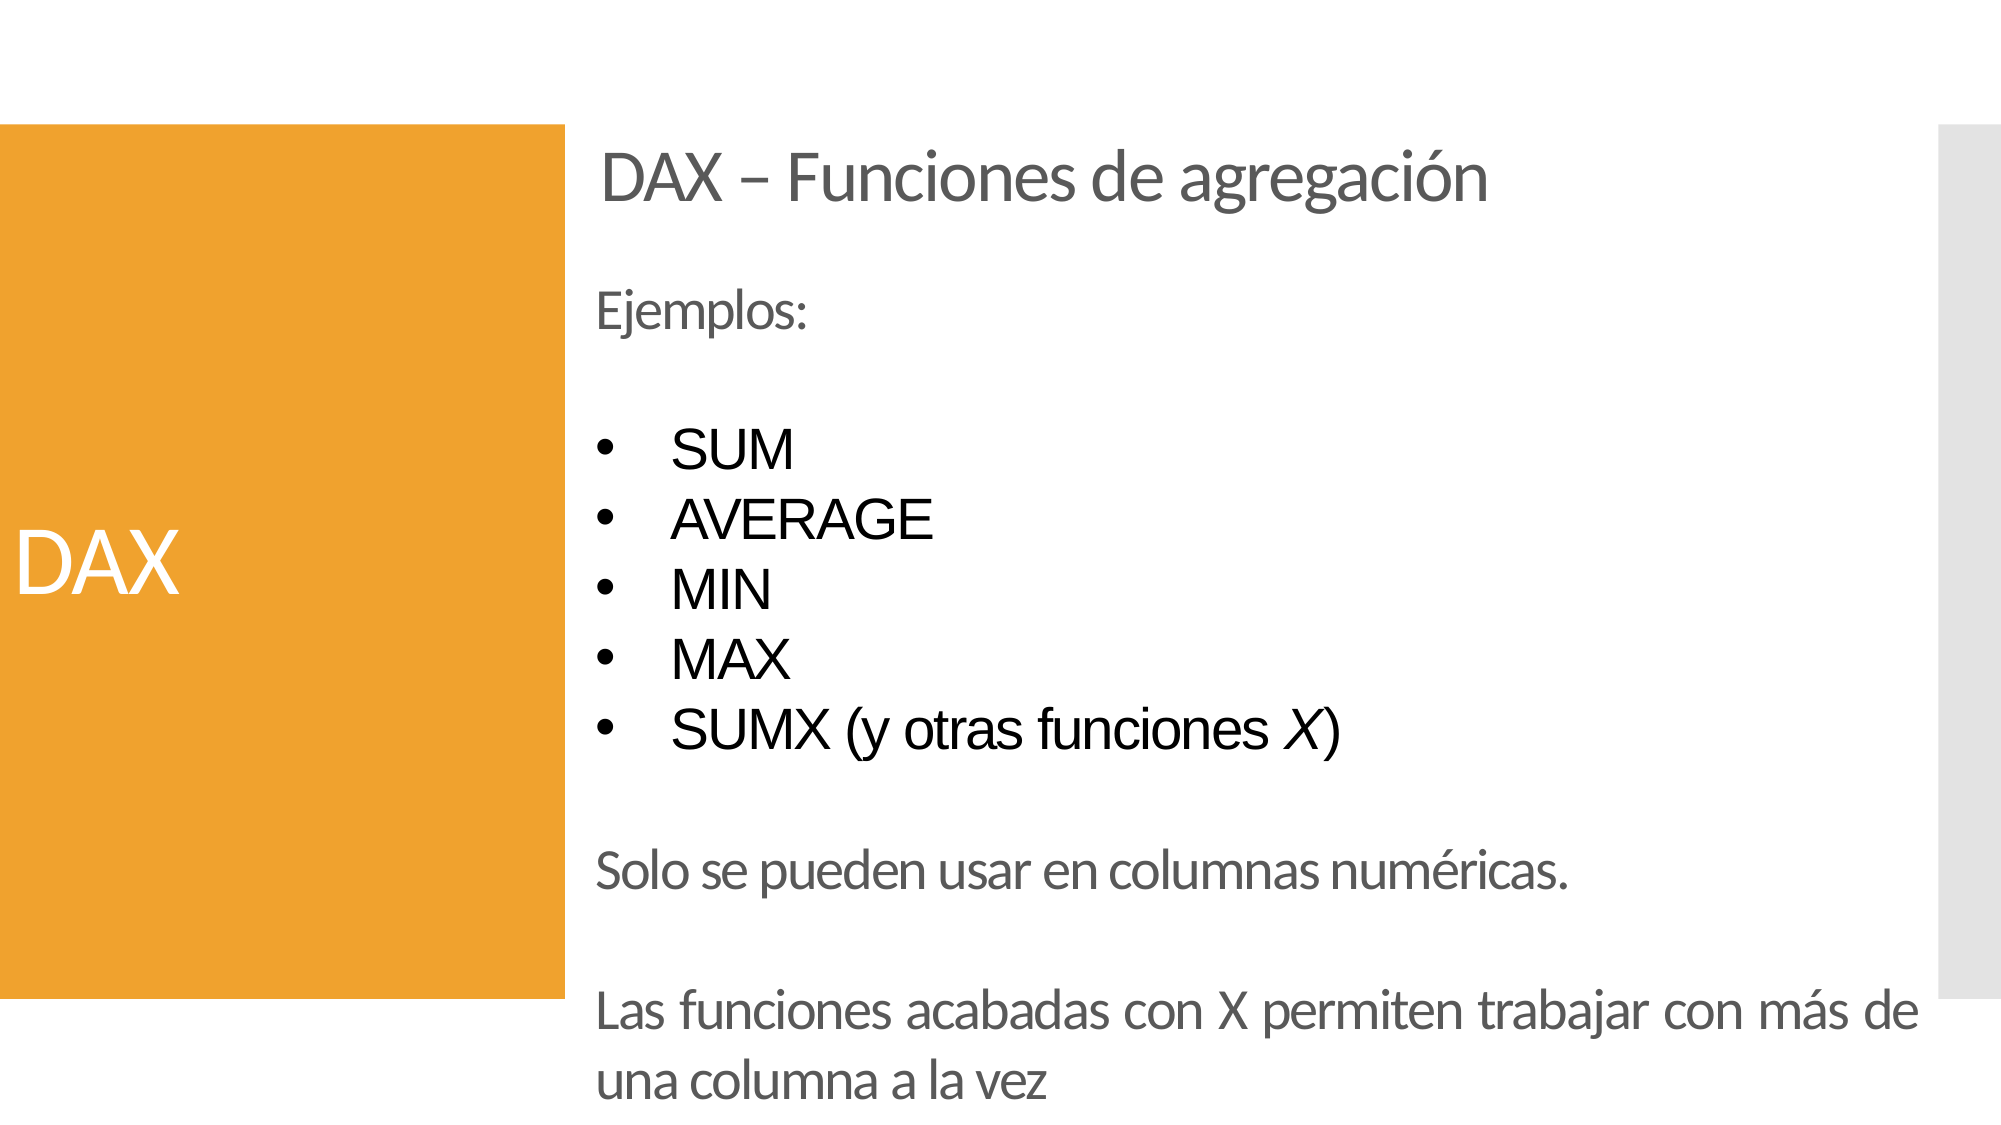

DAX – Funciones de agregación
# DAX
Ejemplos:

SUM
AVERAGE
MIN
MAX
SUMX (y otras funciones X)

Solo se pueden usar en columnas numéricas.

Las funciones acabadas con X permiten trabajar con más de una columna a la vez